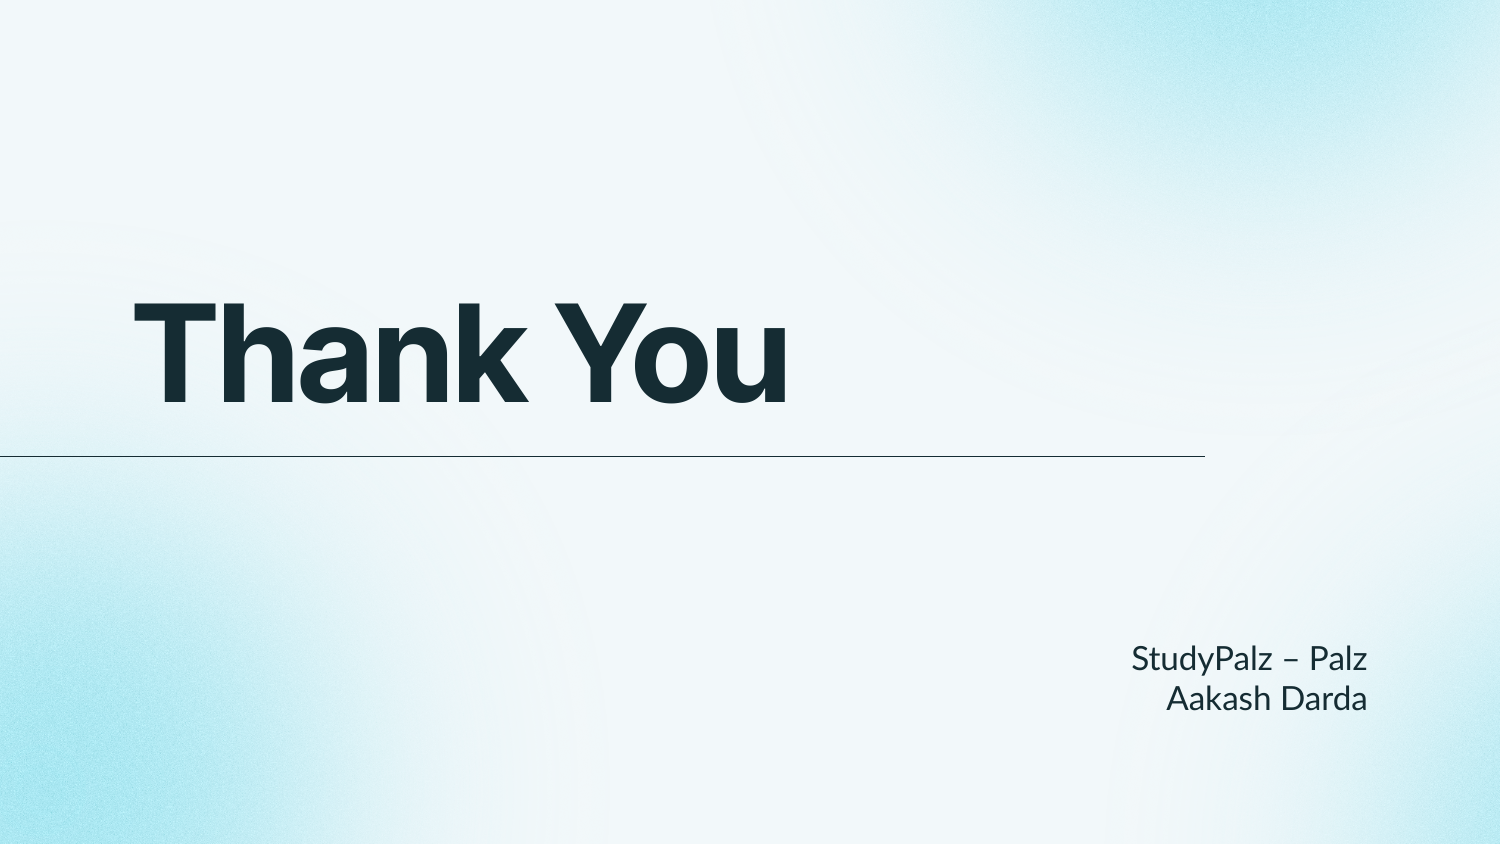

# Thank You
StudyPalz – Palz
Aakash Darda